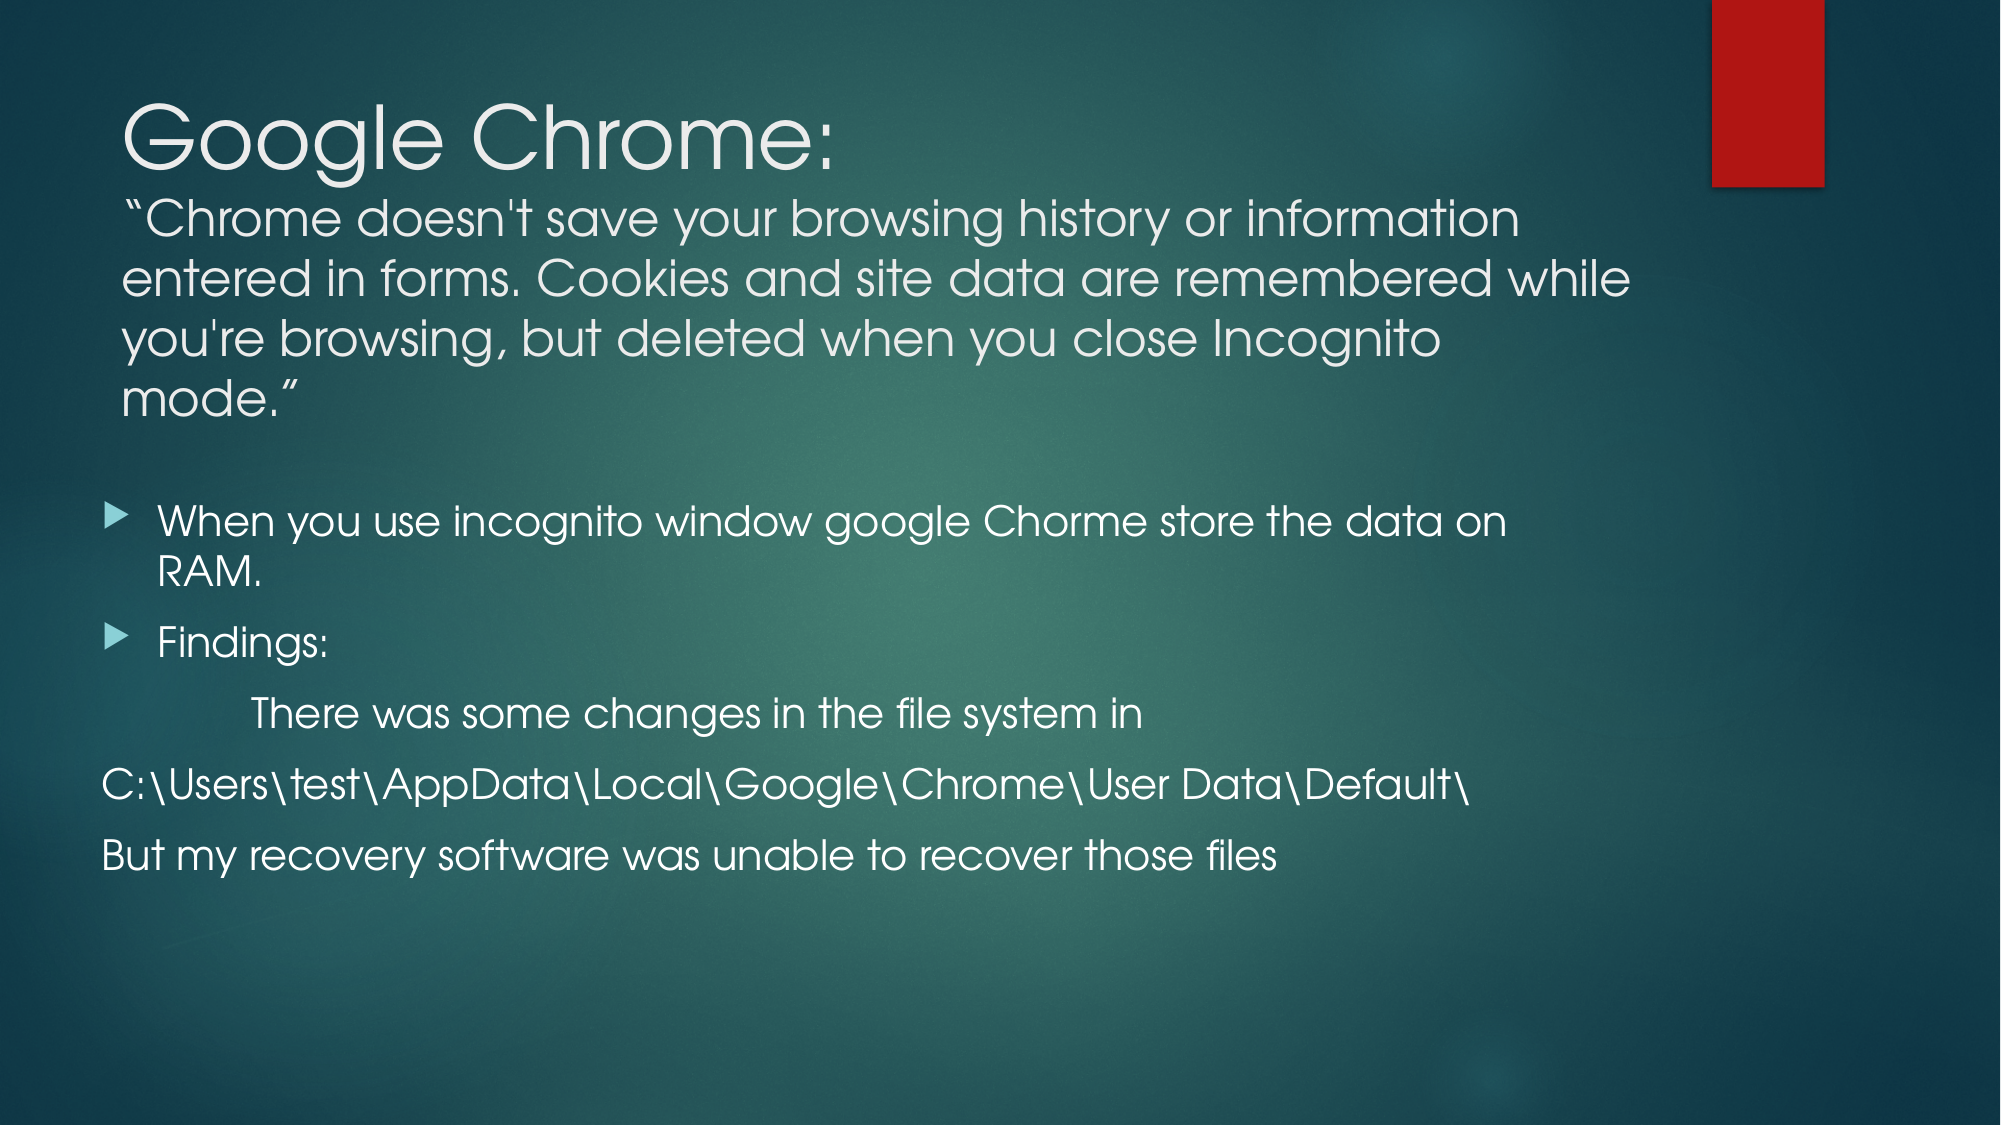

# Google Chrome: “Chrome doesn't save your browsing history or information entered in forms. Cookies and site data are remembered while you're browsing, but deleted when you close Incognito mode.”
When you use incognito window google Chorme store the data on RAM.
Findings:
	There was some changes in the file system in
C:\Users\test\AppData\Local\Google\Chrome\User Data\Default\
But my recovery software was unable to recover those files